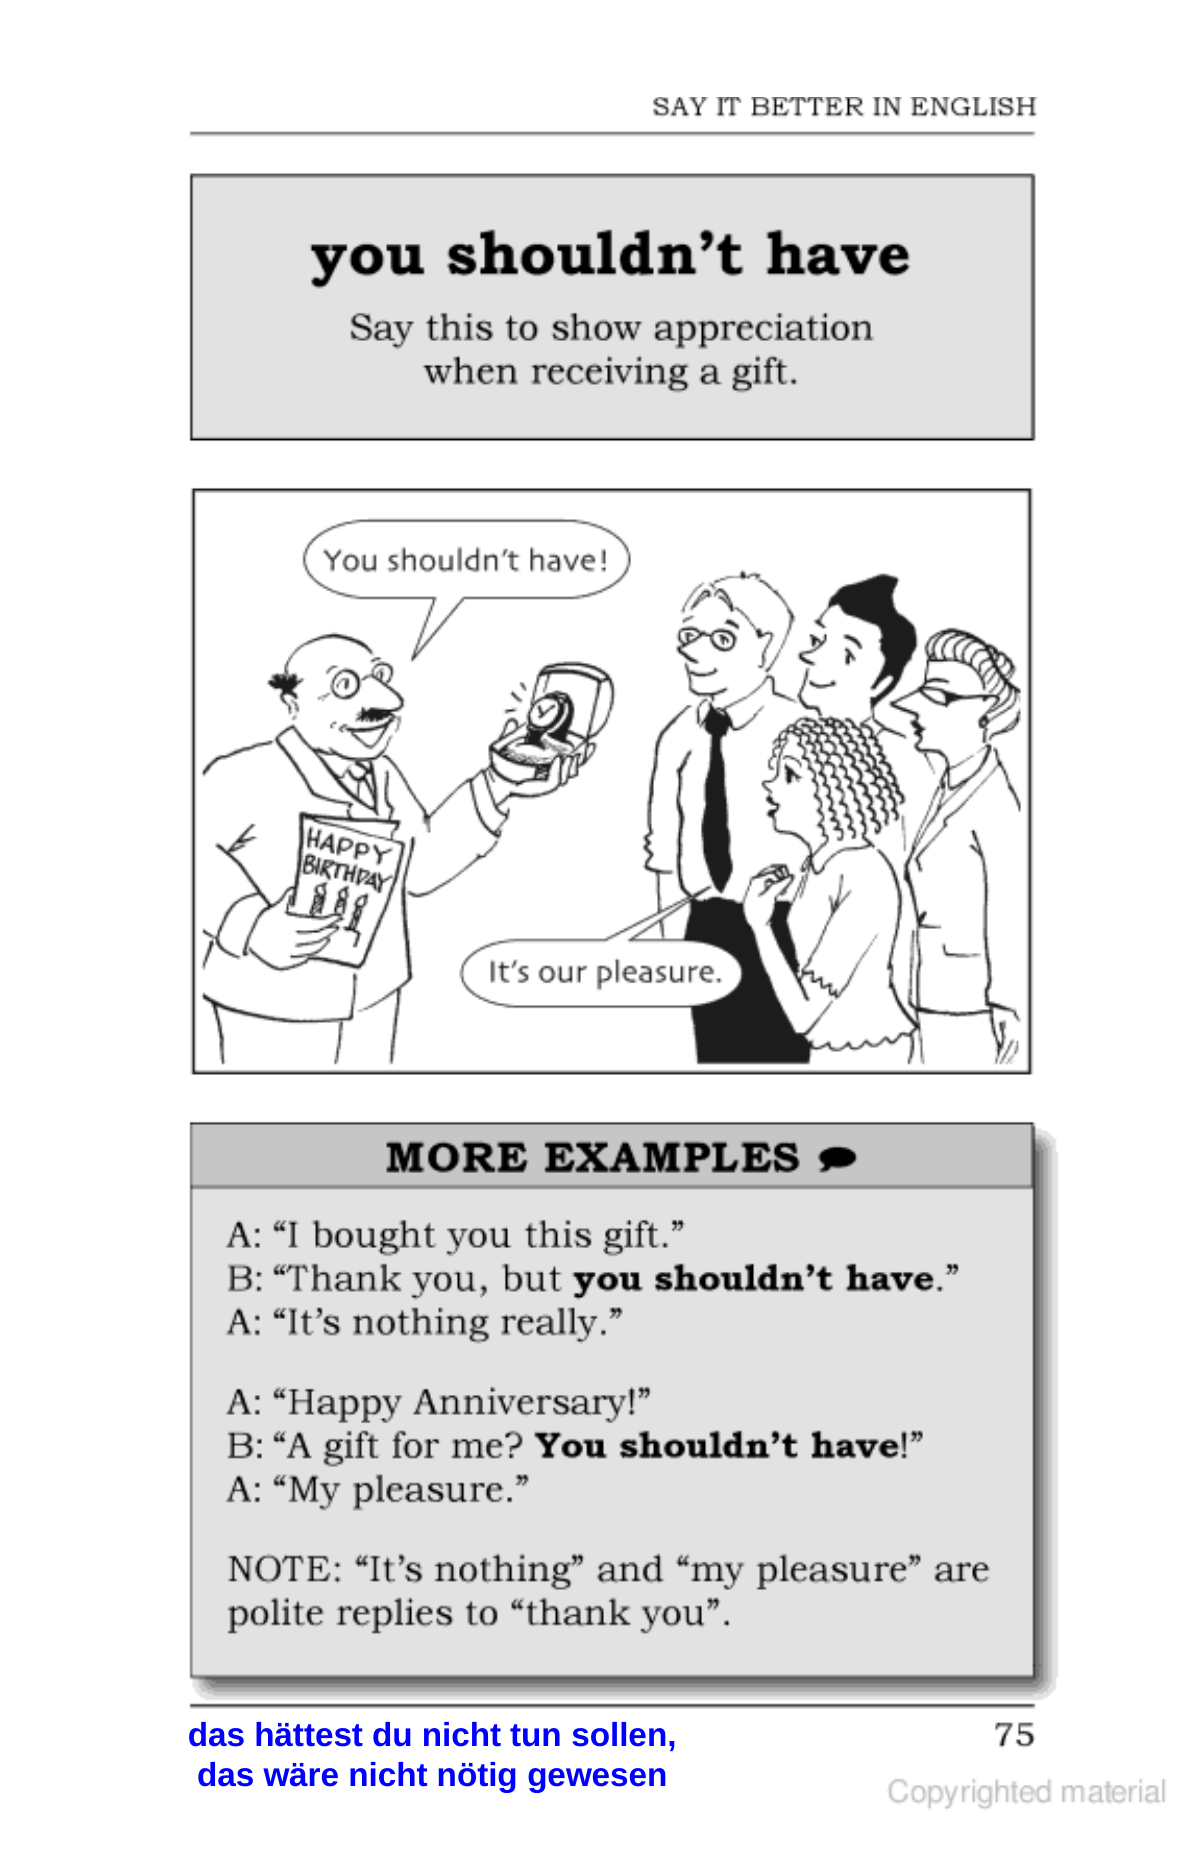

das hättest du nicht tun sollen,  das wäre nicht nötig gewesen